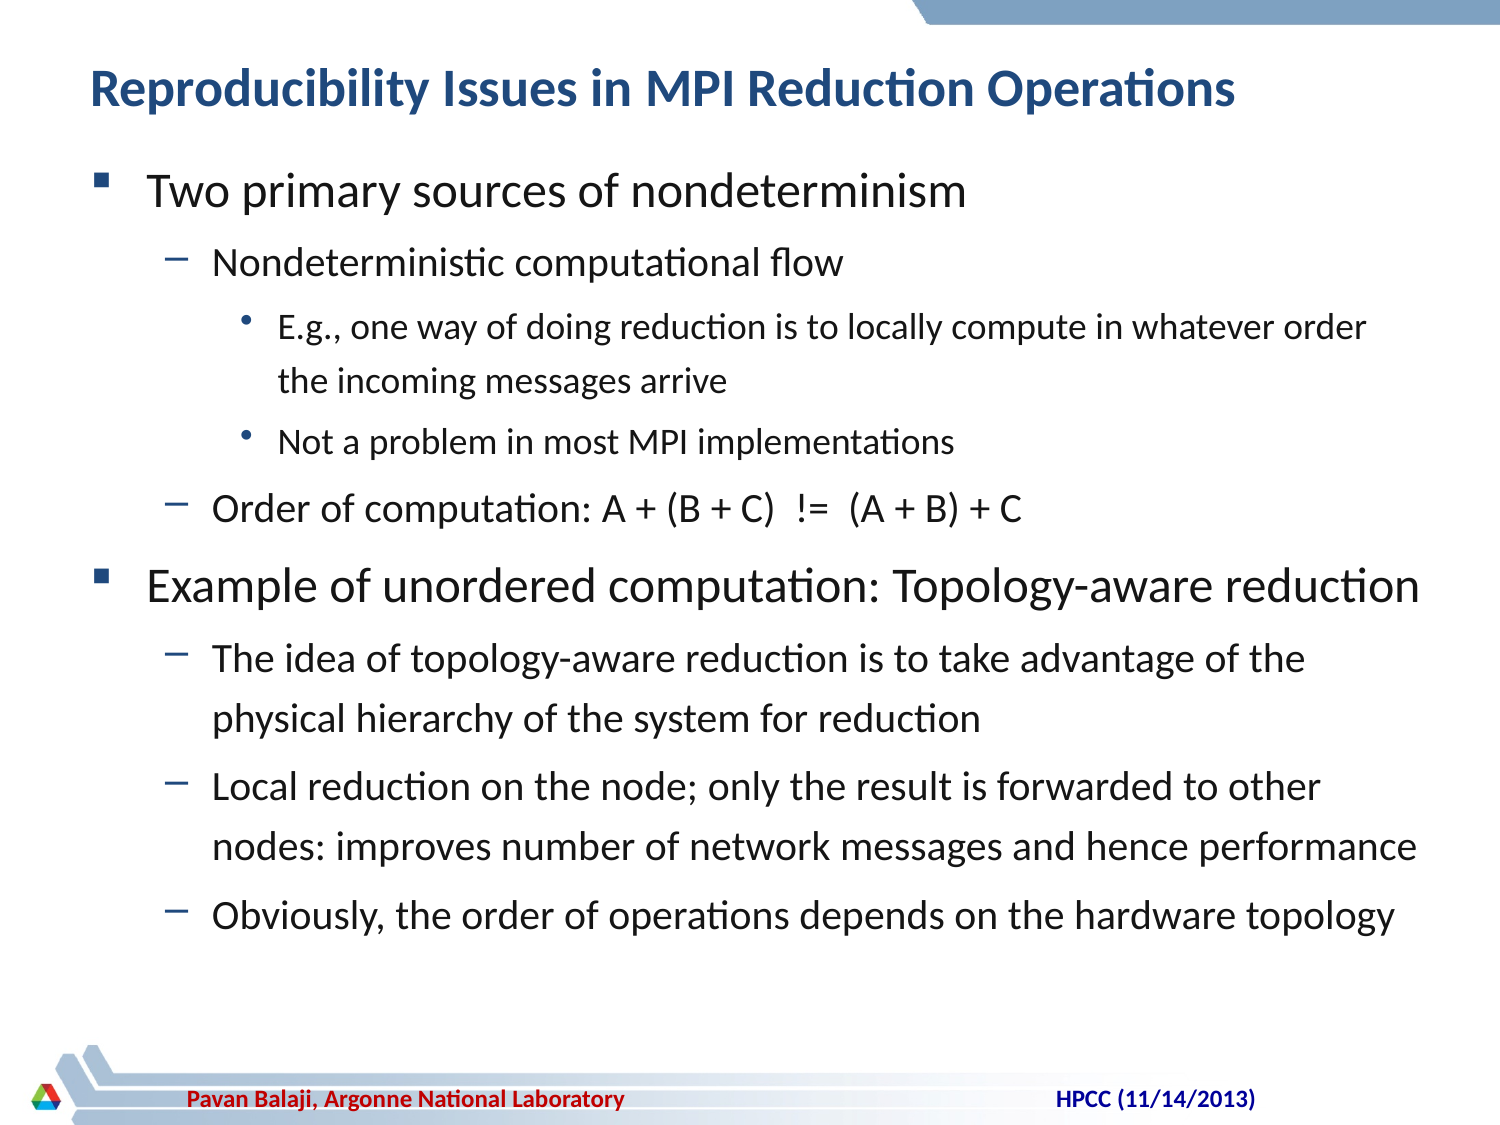

# Reproducibility Issues in MPI Reduction Operations
Two primary sources of nondeterminism
Nondeterministic computational flow
E.g., one way of doing reduction is to locally compute in whatever order the incoming messages arrive
Not a problem in most MPI implementations
Order of computation: A + (B + C)  !=  (A + B) + C
Example of unordered computation: Topology-aware reduction
The idea of topology-aware reduction is to take advantage of the physical hierarchy of the system for reduction
Local reduction on the node; only the result is forwarded to other nodes: improves number of network messages and hence performance
Obviously, the order of operations depends on the hardware topology
HPCC (11/14/2013)